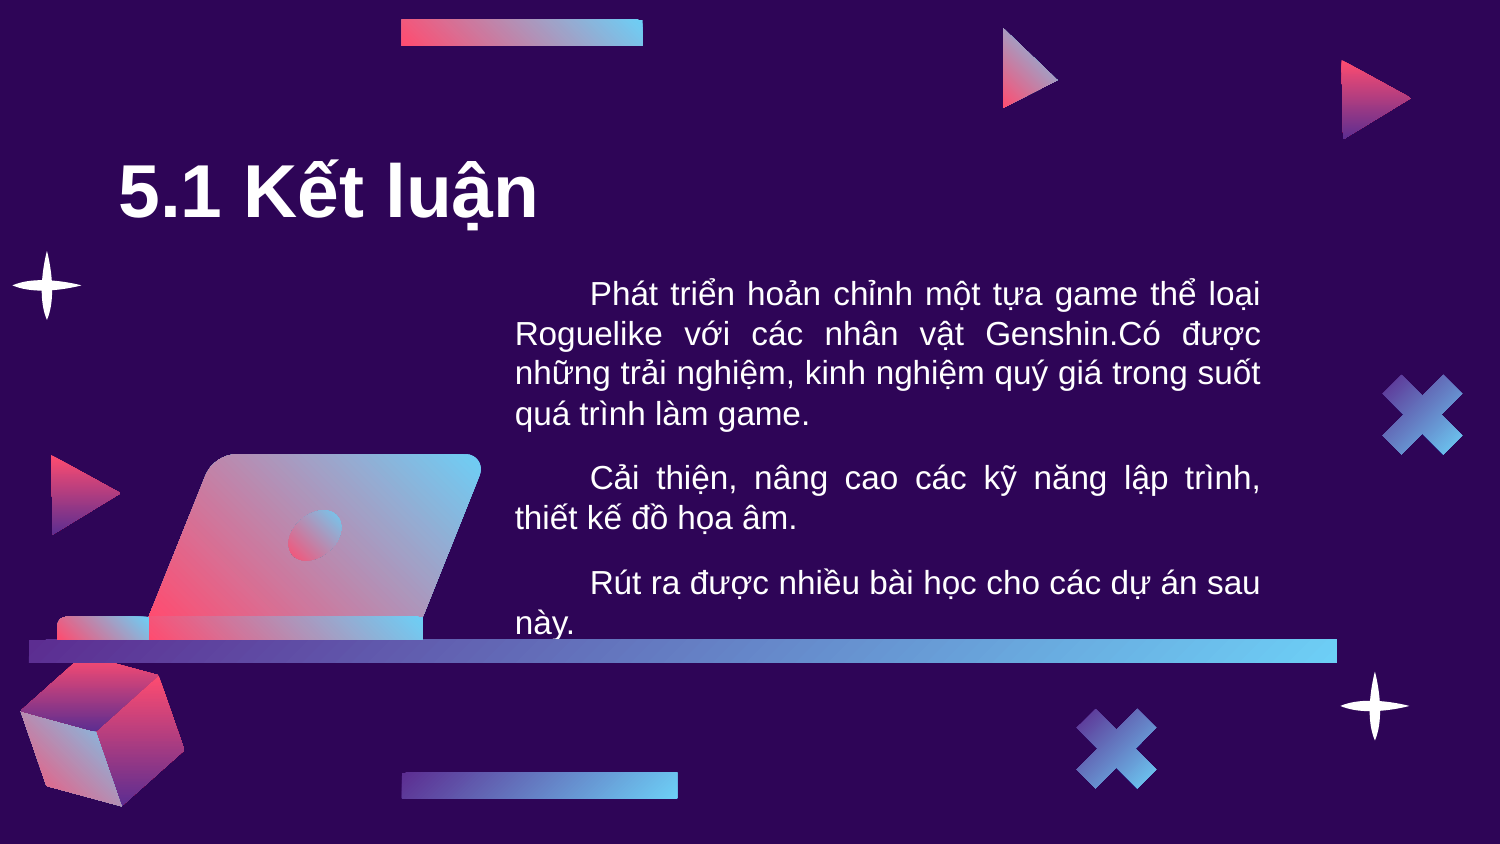

# 5.1 Kết luận
Phát triển hoản chỉnh một tựa game thể loại Roguelike với các nhân vật Genshin.Có được những trải nghiệm, kinh nghiệm quý giá trong suốt quá trình làm game.
Cải thiện, nâng cao các kỹ năng lập trình, thiết kế đồ họa âm.
Rút ra được nhiều bài học cho các dự án sau này.